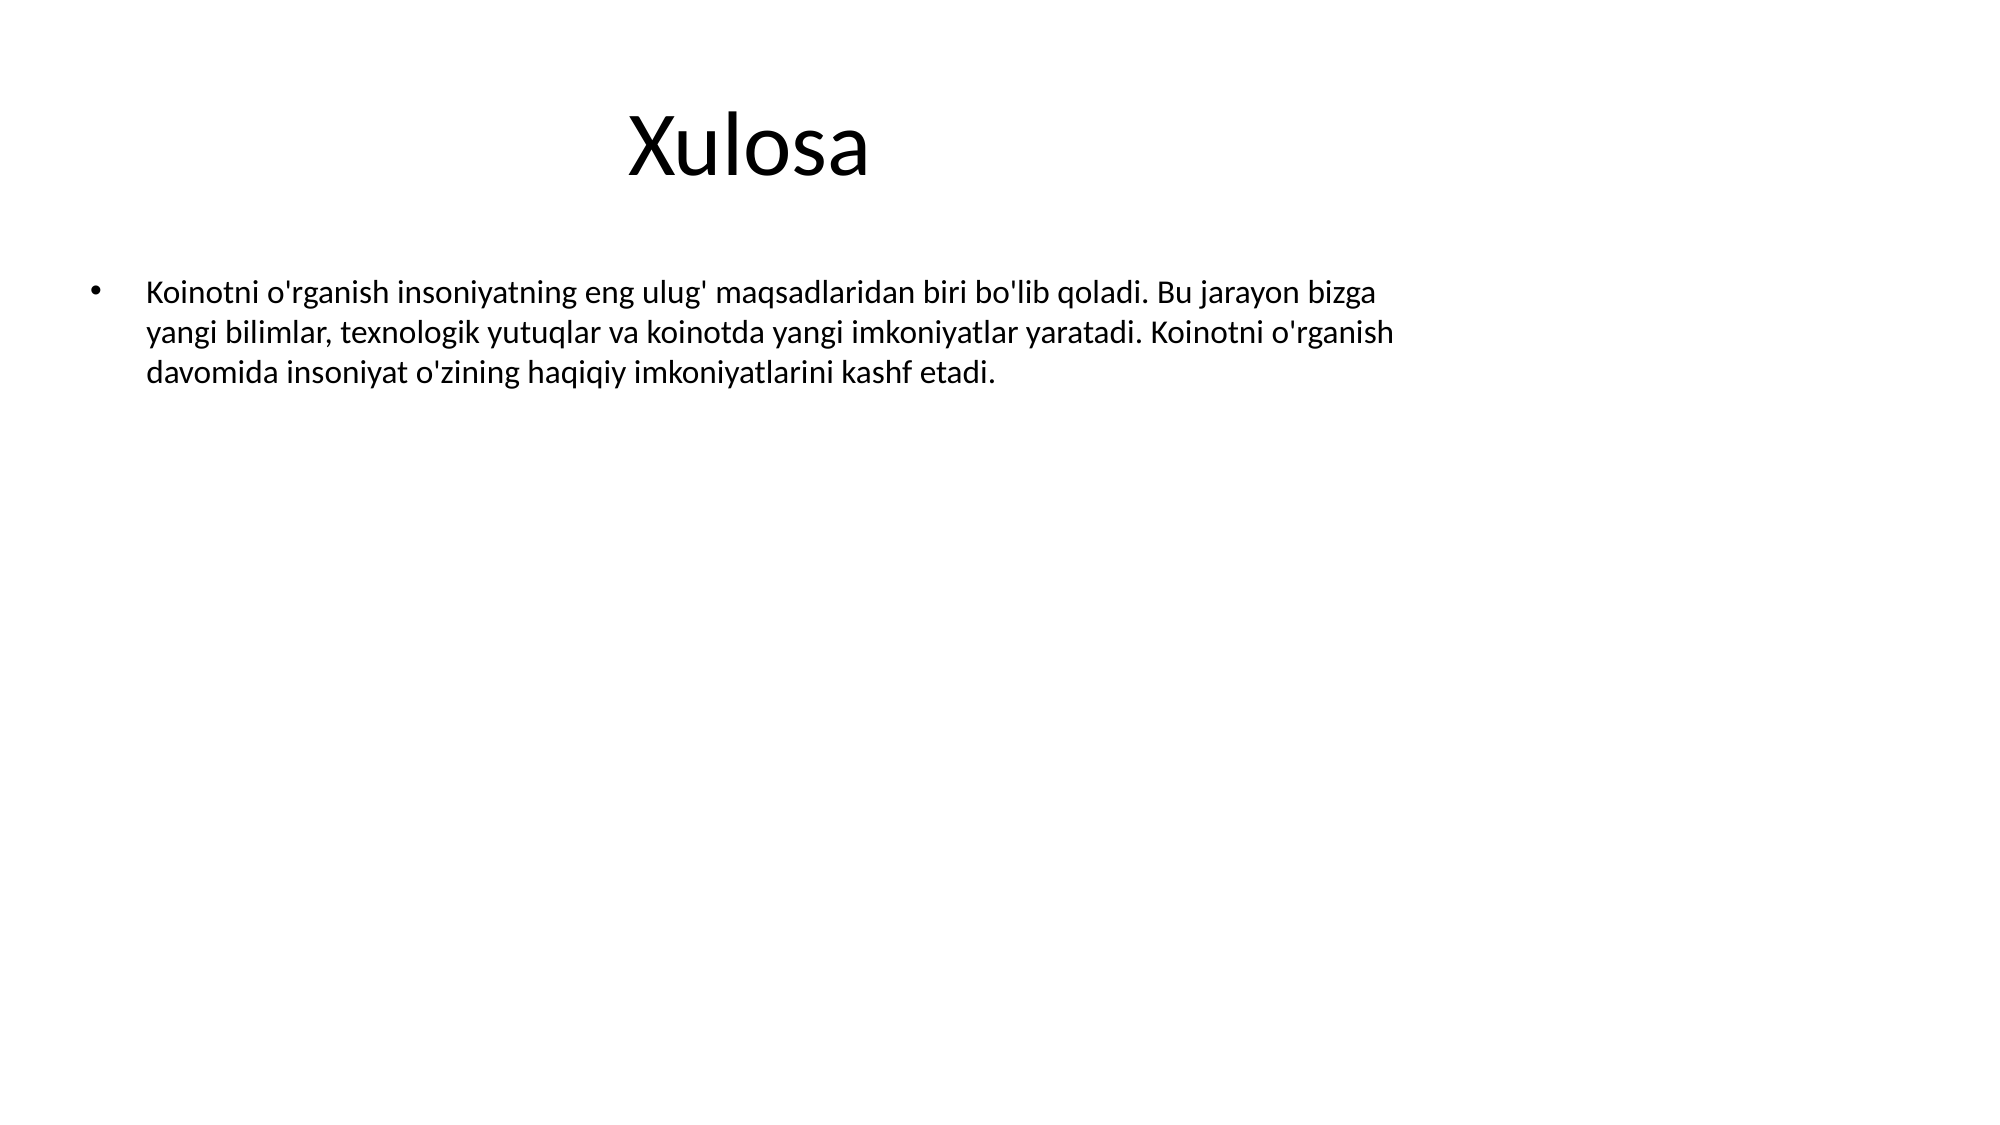

# Xulosa
Koinotni o'rganish insoniyatning eng ulug' maqsadlaridan biri bo'lib qoladi. Bu jarayon bizga yangi bilimlar, texnologik yutuqlar va koinotda yangi imkoniyatlar yaratadi. Koinotni o'rganish davomida insoniyat o'zining haqiqiy imkoniyatlarini kashf etadi.